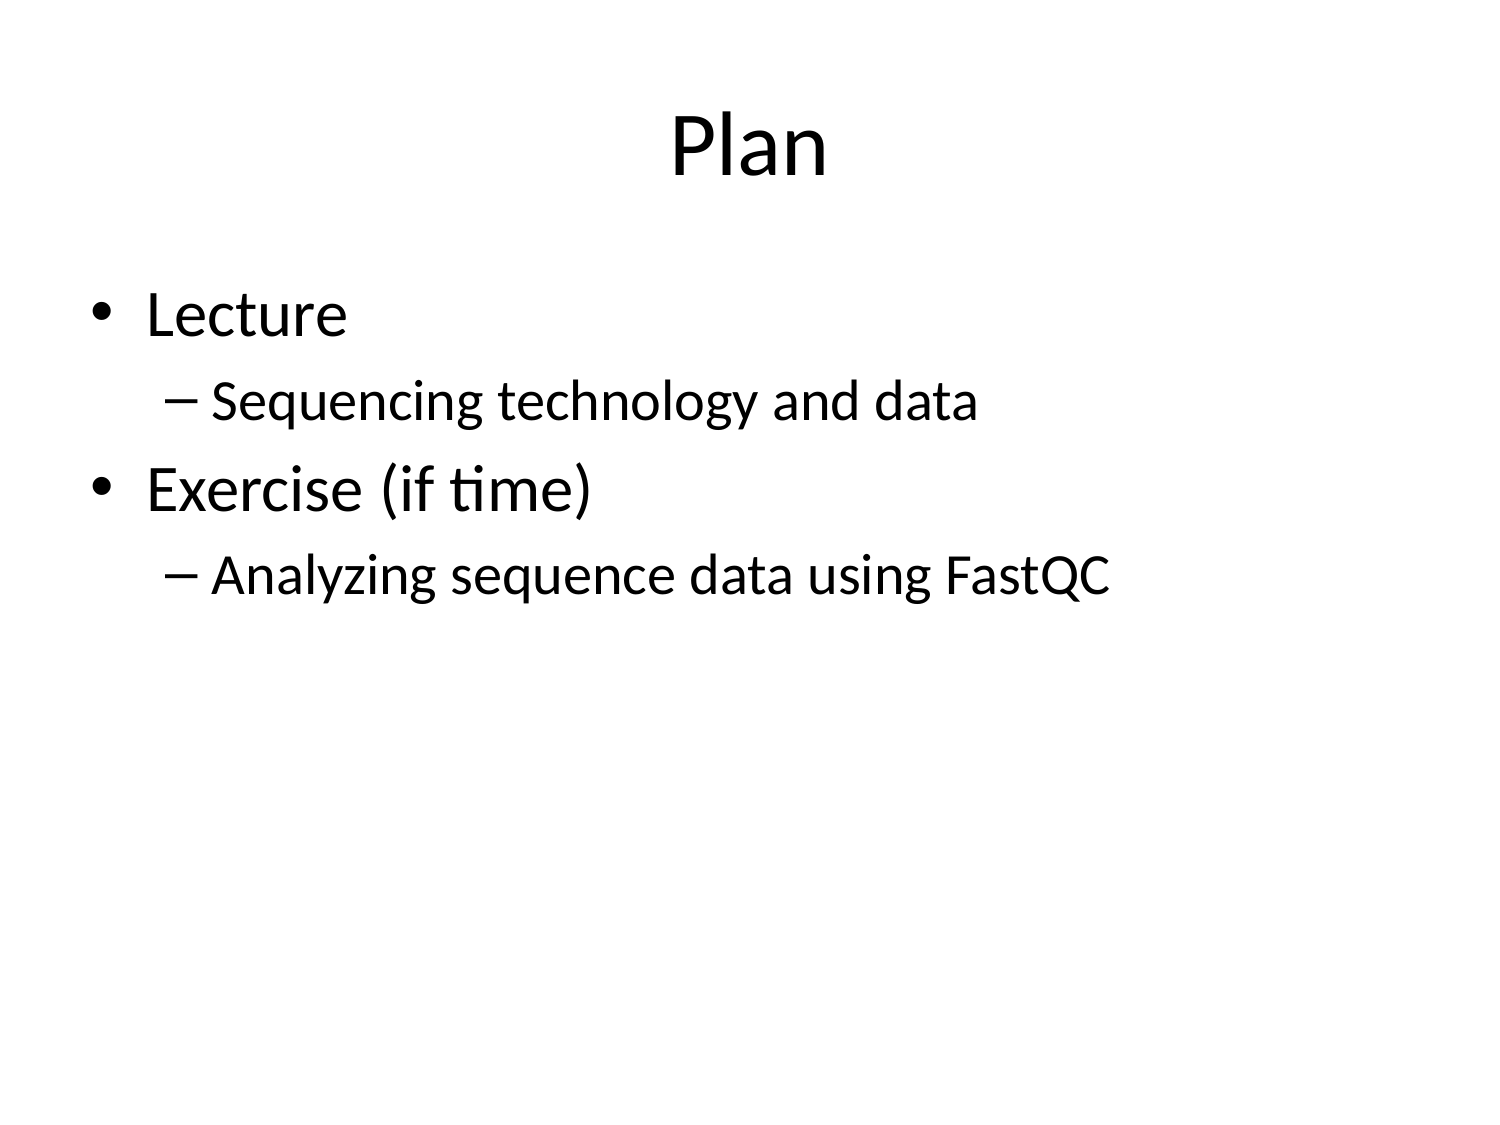

# Plan
Lecture
Sequencing technology and data
Exercise (if time)
Analyzing sequence data using FastQC